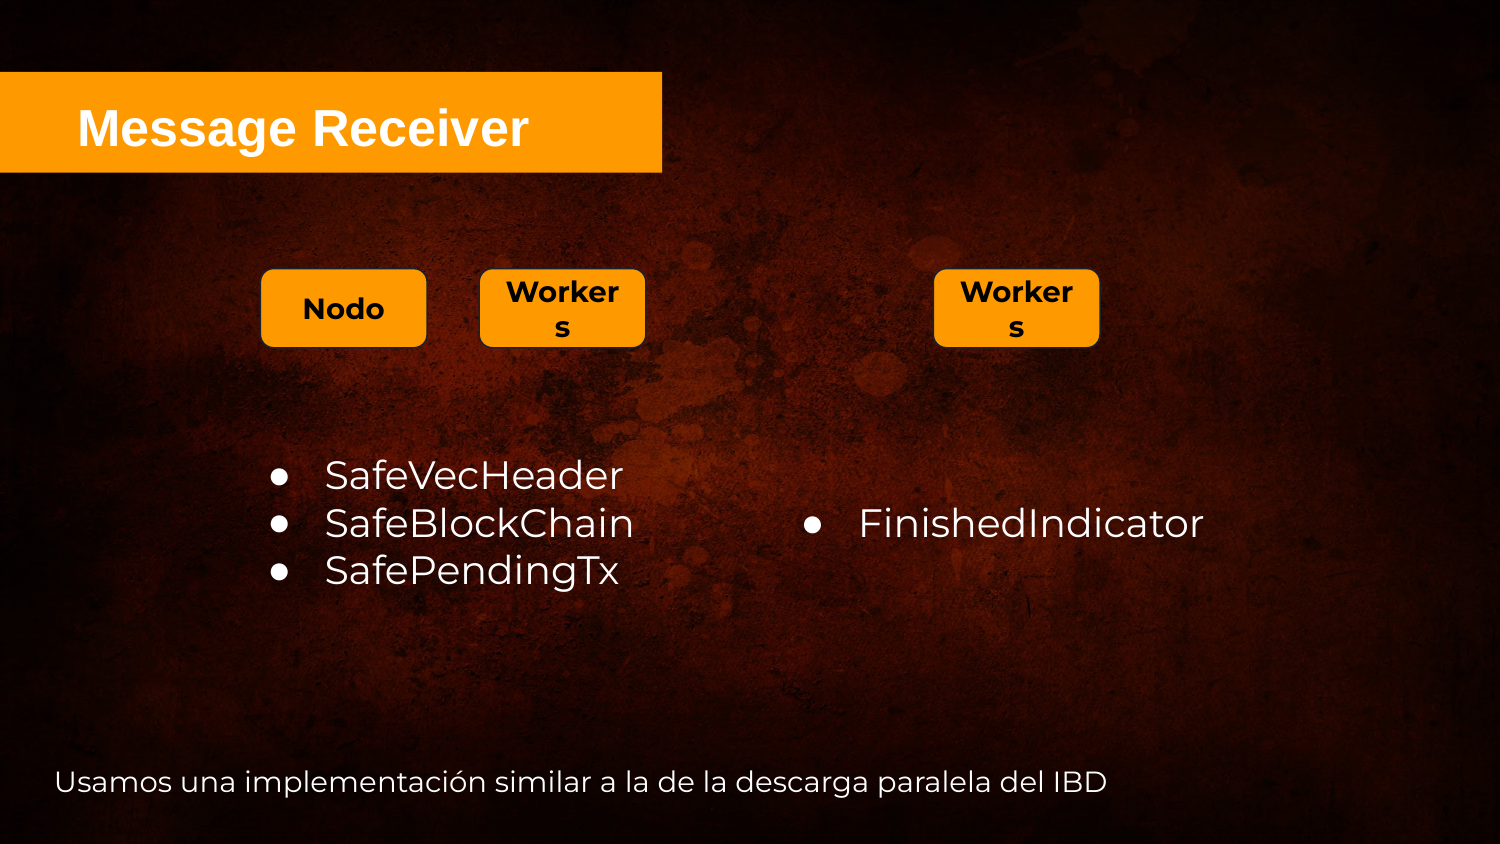

Message Receiver
Workers
Nodo
Workers
SafeVecHeader
SafeBlockChain
SafePendingTx
FinishedIndicator
Usamos una implementación similar a la de la descarga paralela del IBD